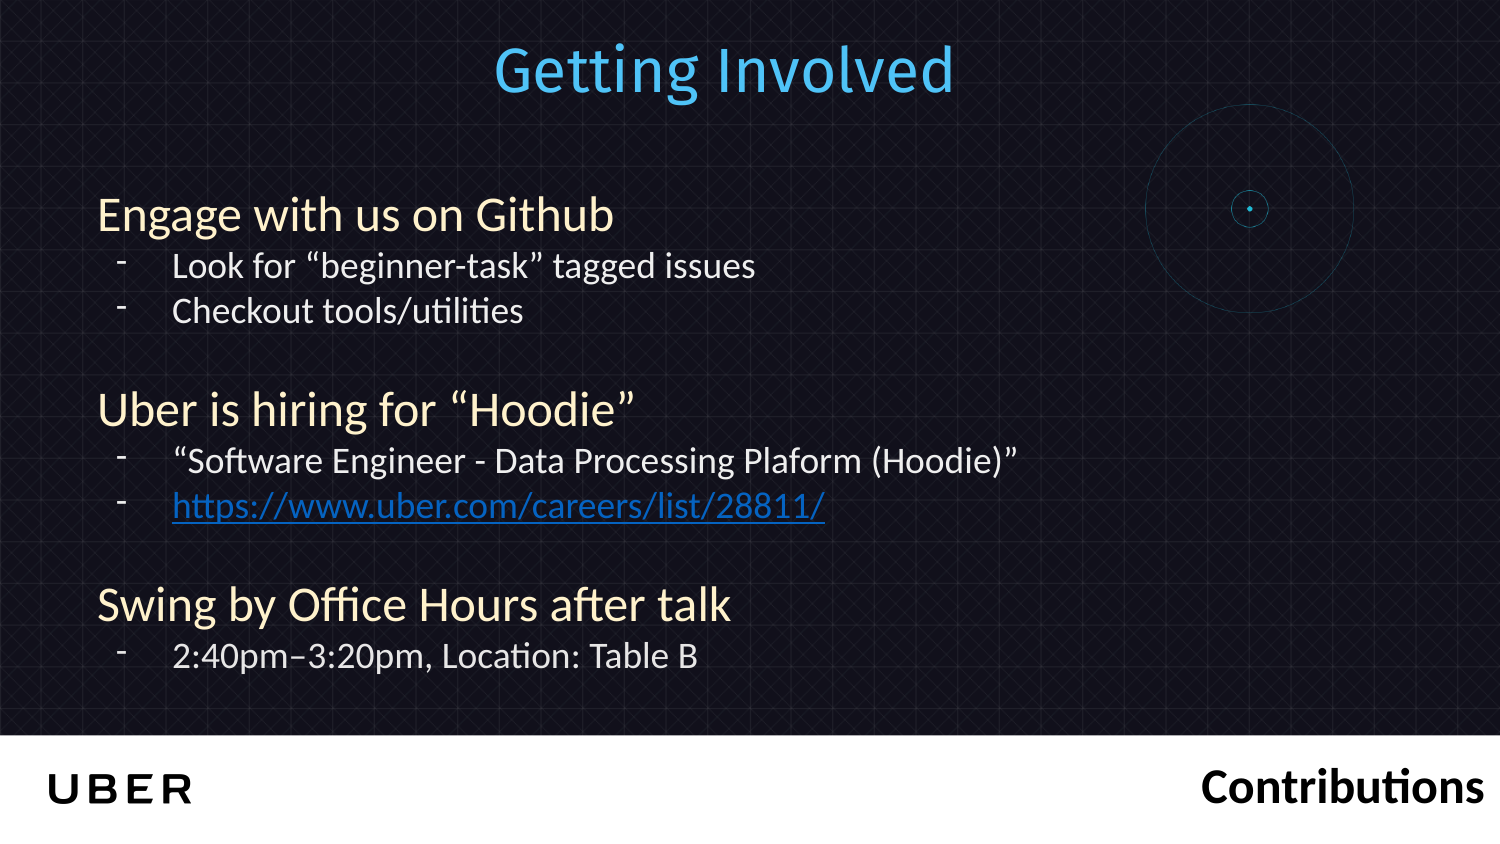

Getting Involved
Engage with us on Github
Look for “beginner-task” tagged issues
Checkout tools/utilities

Uber is hiring for “Hoodie”
“Software Engineer - Data Processing Plaform (Hoodie)”
https://www.uber.com/careers/list/28811/

Swing by Office Hours after talk
2:40pm–3:20pm, Location: Table B

Contributions